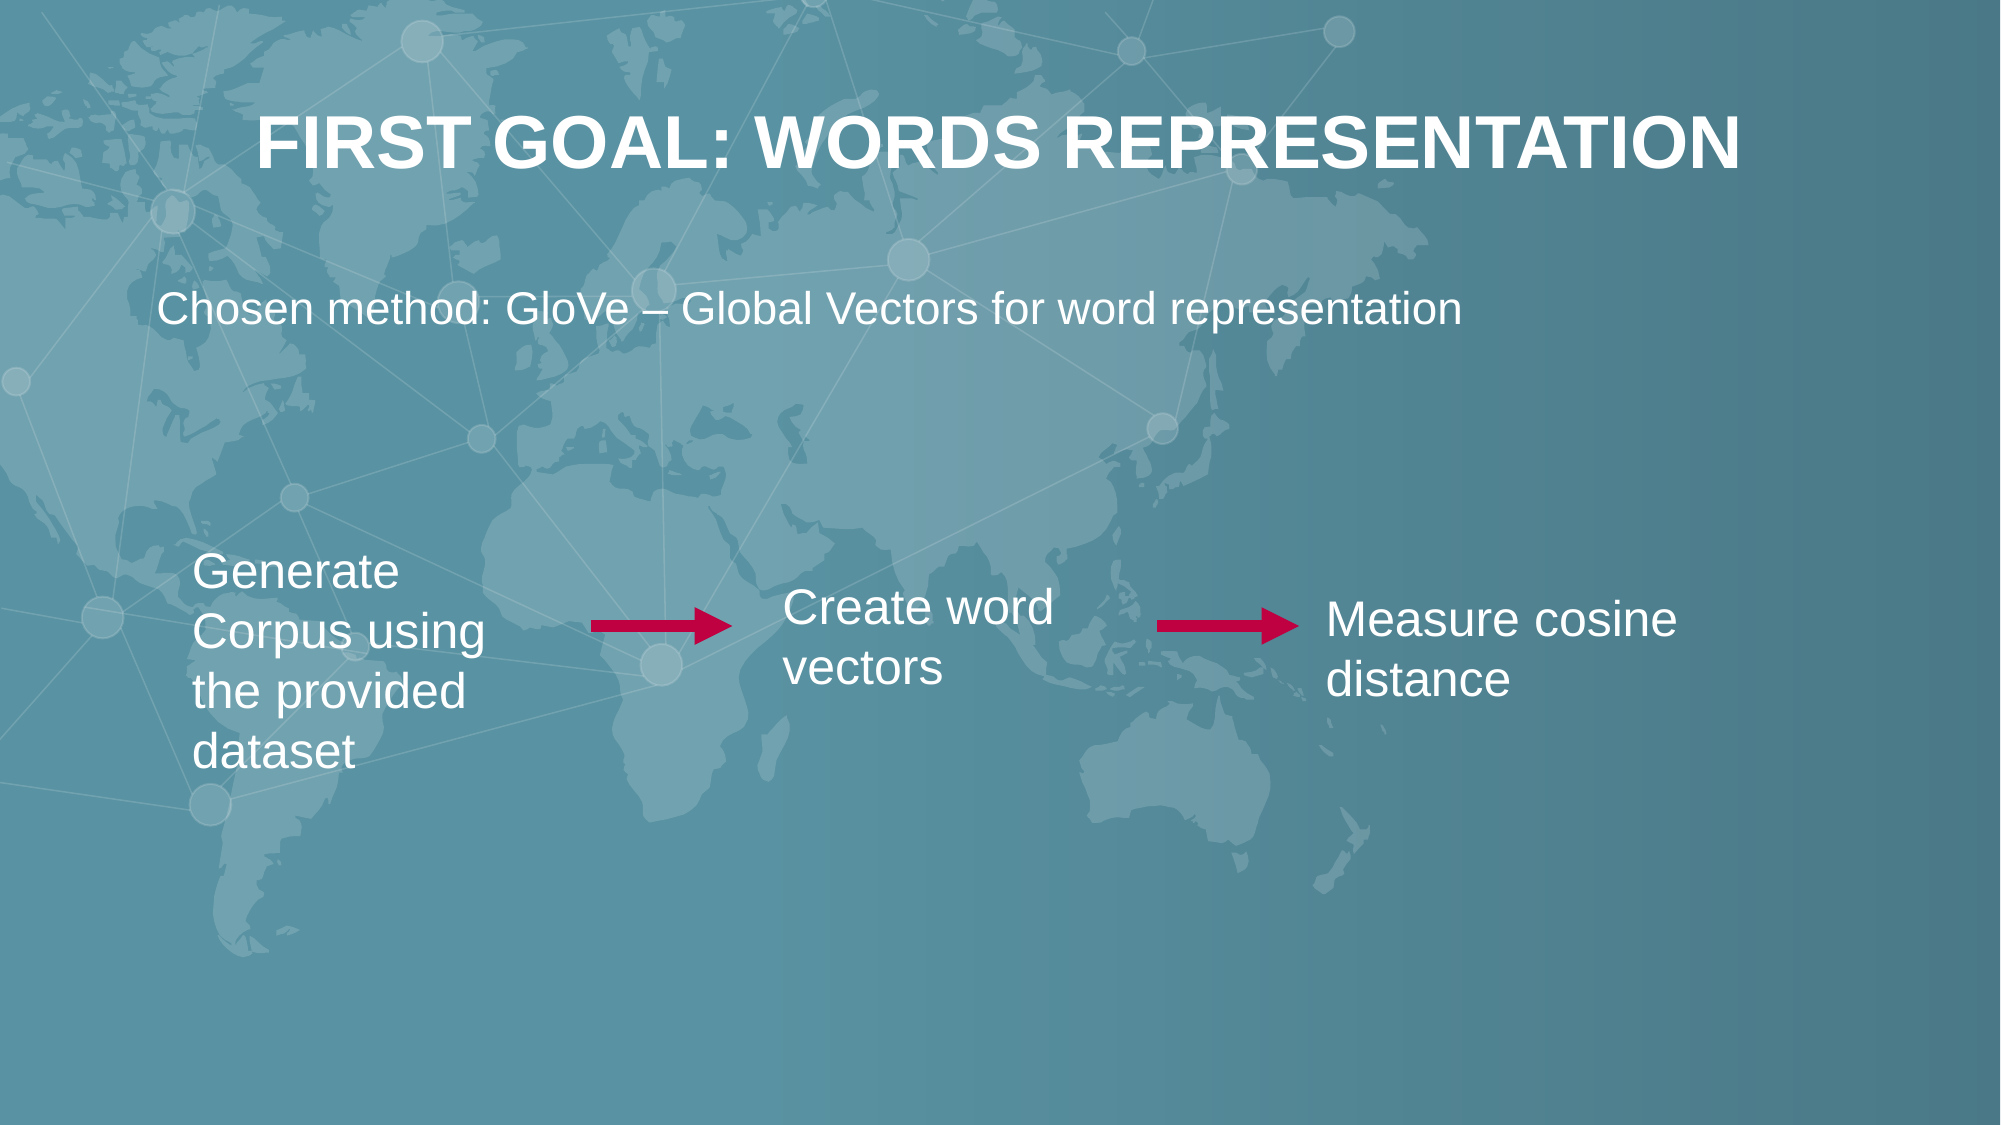

FIRST GOAL: WORDS REPRESENTATION
Chosen method: GloVe – Global Vectors for word representation
Generate Corpus using the provided dataset
Create word vectors
Measure cosine distance